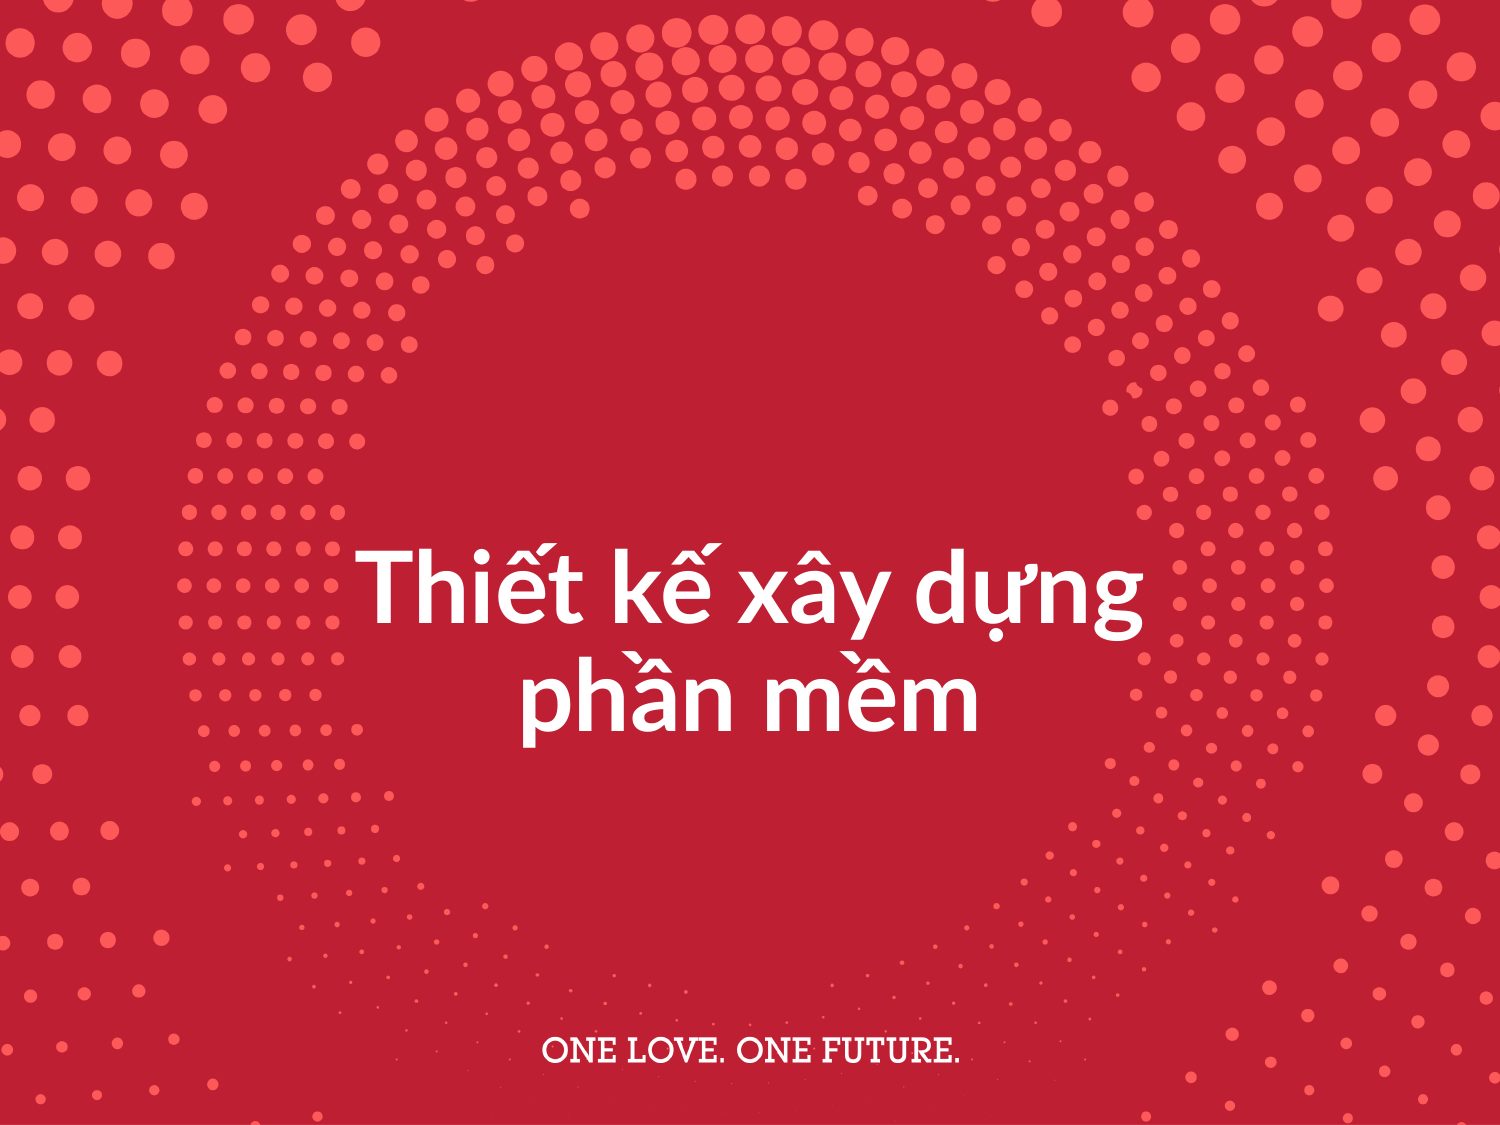

# Thiết kế xây dựng phần mềm